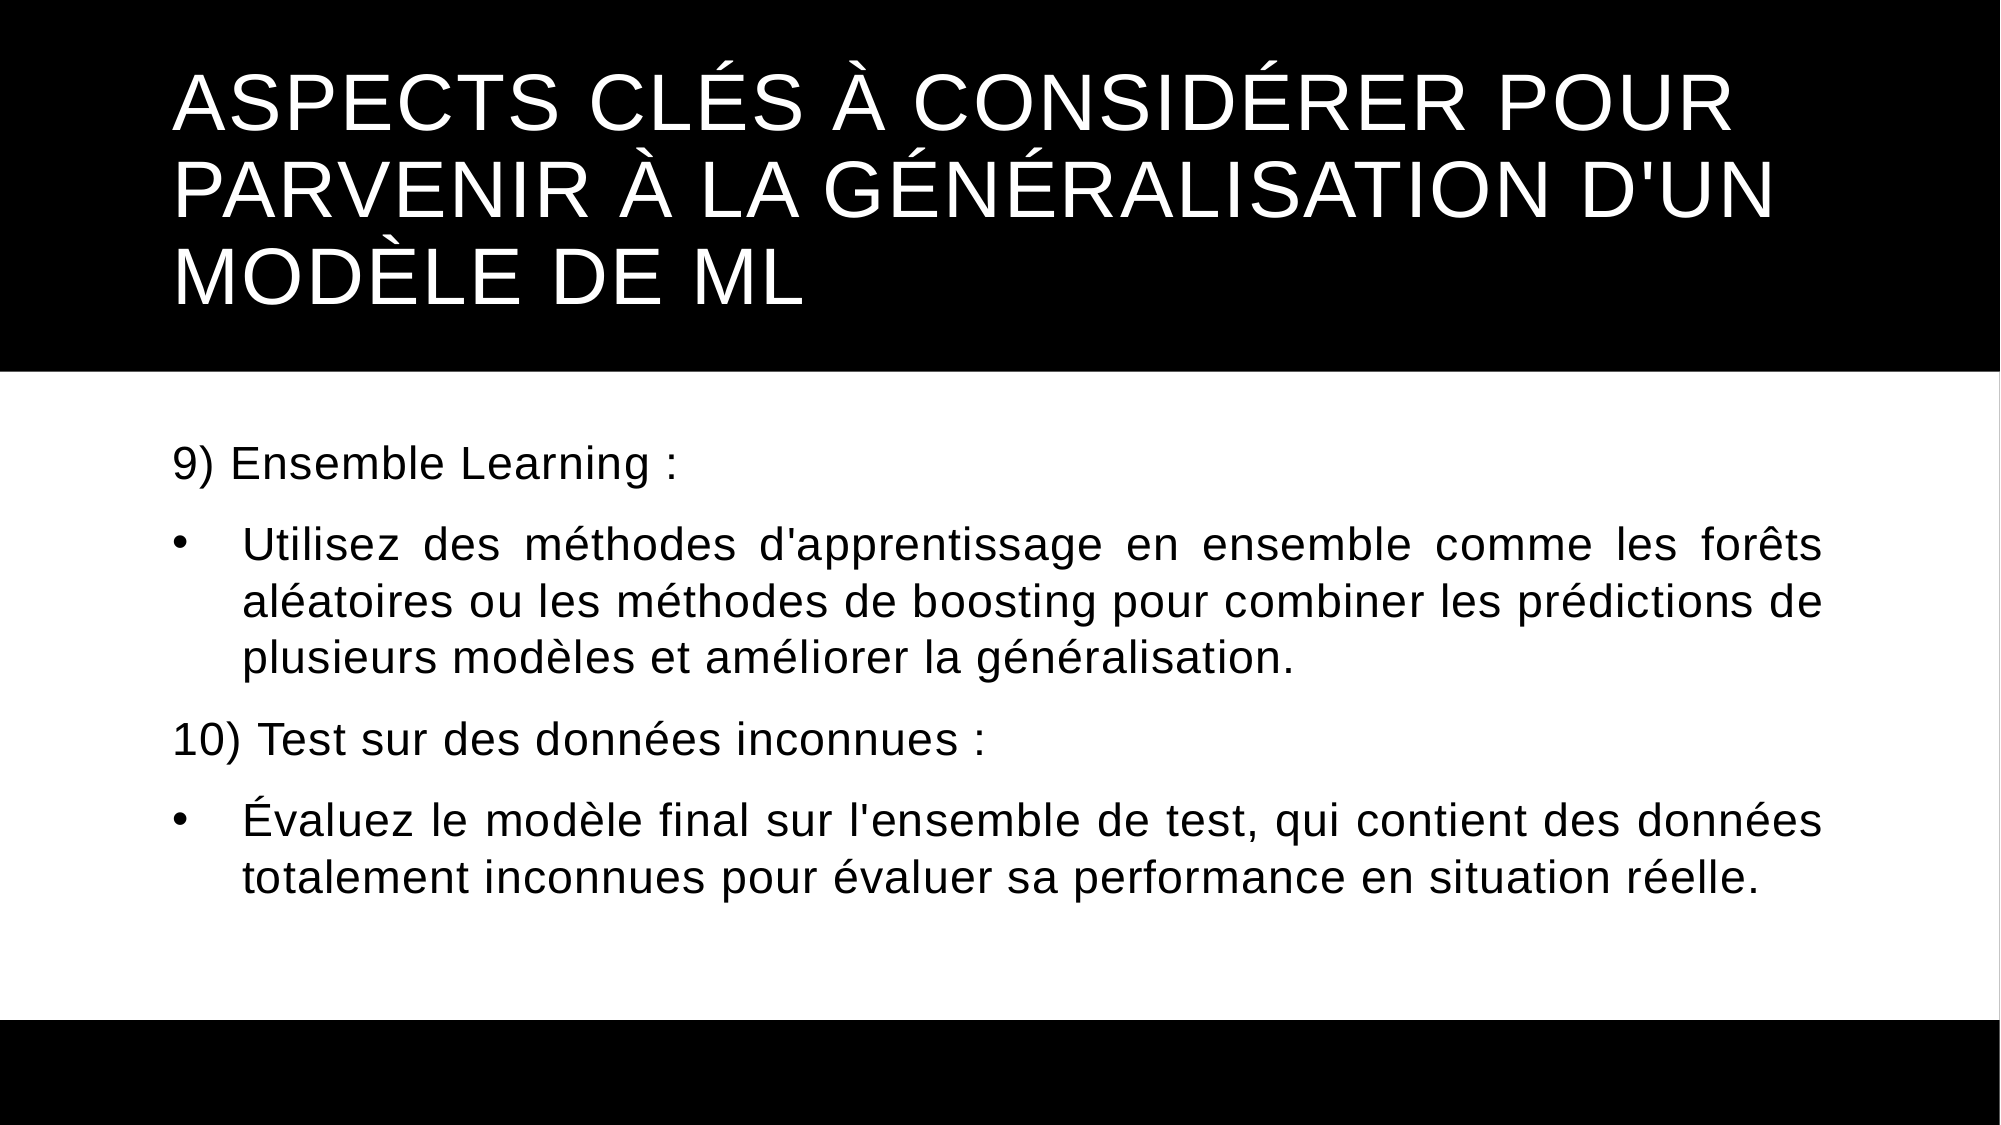

# aspects clés à considérer pour parvenir à la généralisation d'un modèle de ML

9) Ensemble Learning :
Utilisez des méthodes d'apprentissage en ensemble comme les forêts aléatoires ou les méthodes de boosting pour combiner les prédictions de plusieurs modèles et améliorer la généralisation.
10) Test sur des données inconnues :
Évaluez le modèle final sur l'ensemble de test, qui contient des données totalement inconnues pour évaluer sa performance en situation réelle.